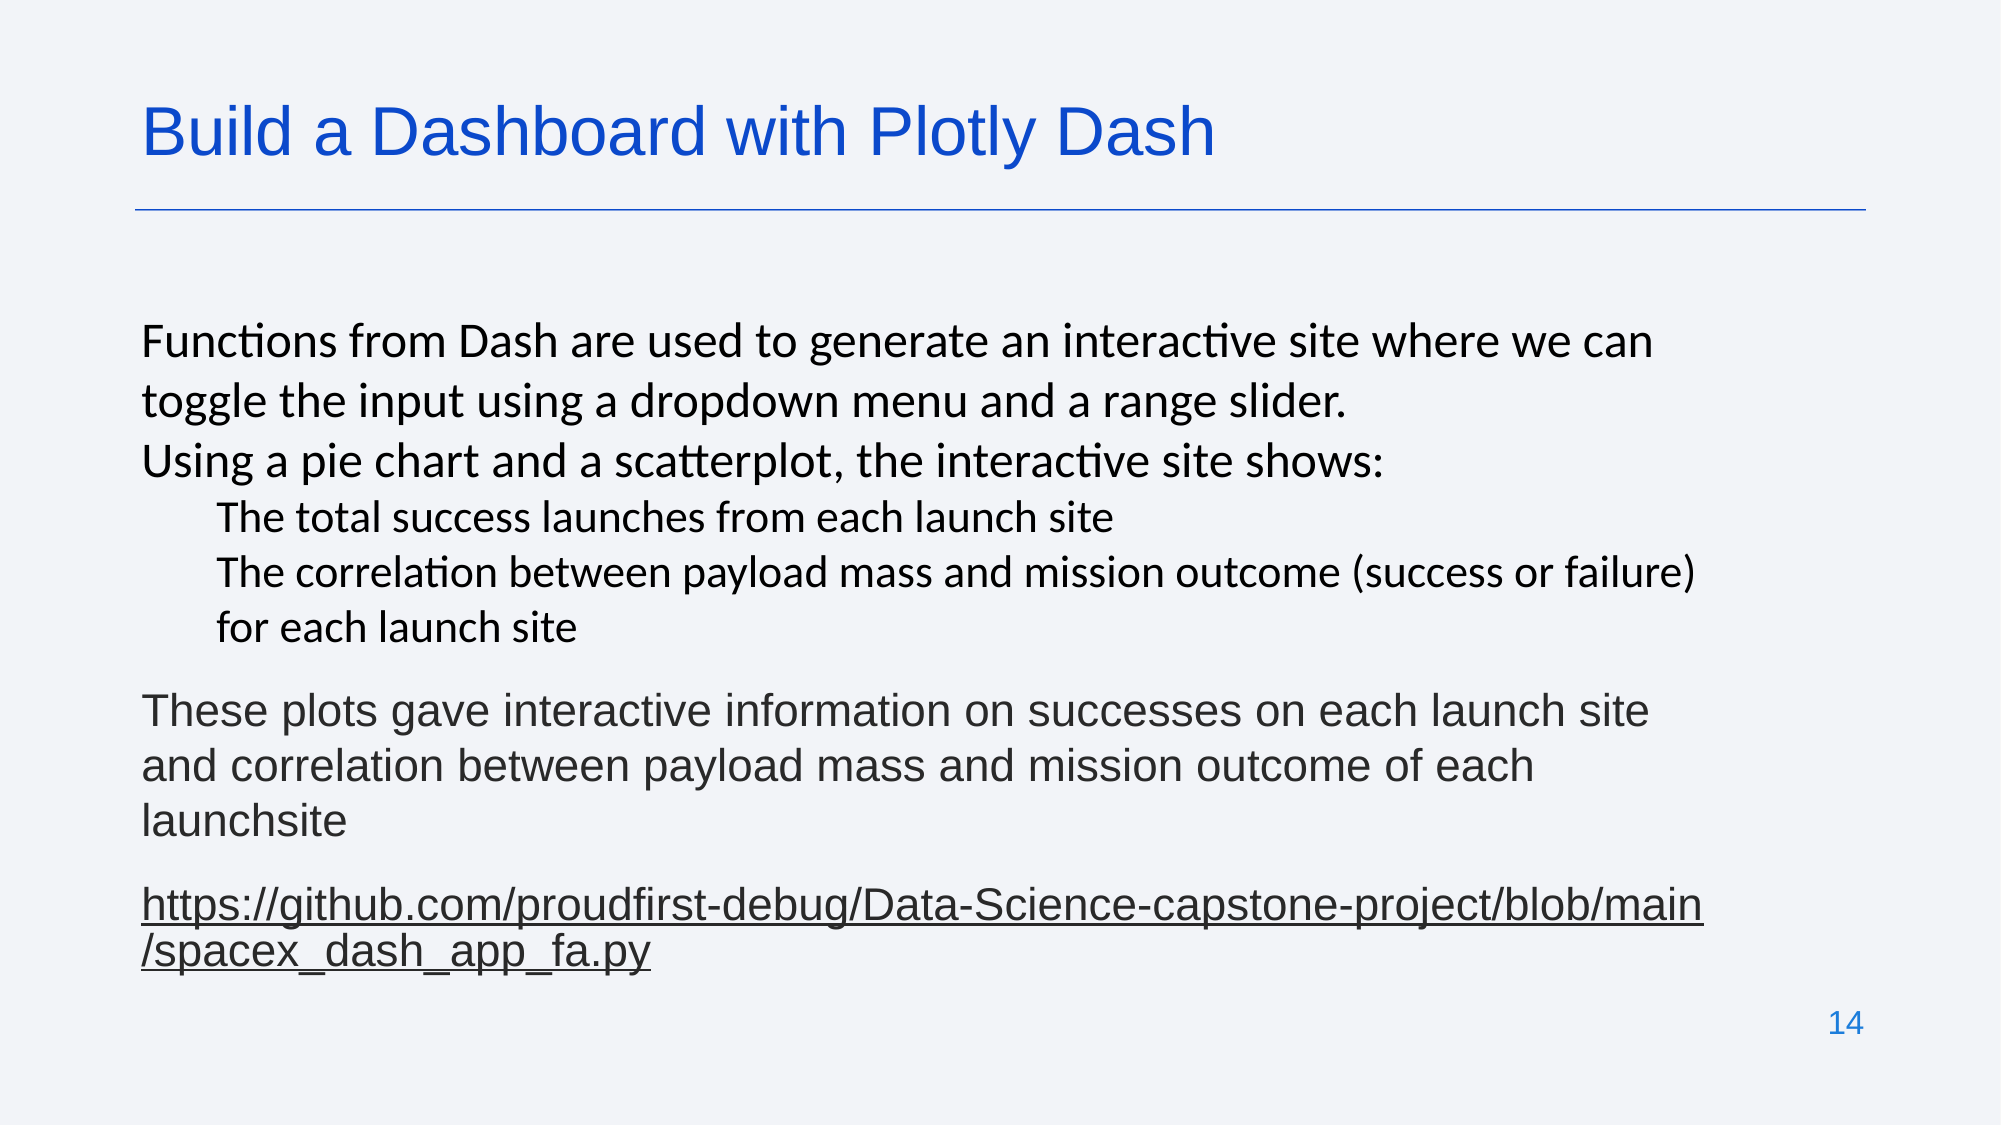

Build a Dashboard with Plotly Dash
Functions from Dash are used to generate an interactive site where we can toggle the input using a dropdown menu and a range slider.
Using a pie chart and a scatterplot, the interactive site shows:
The total success launches from each launch site
The correlation between payload mass and mission outcome (success or failure) for each launch site
These plots gave interactive information on successes on each launch site and correlation between payload mass and mission outcome of each launchsite
https://github.com/proudfirst-debug/Data-Science-capstone-project/blob/main/spacex_dash_app_fa.py
14